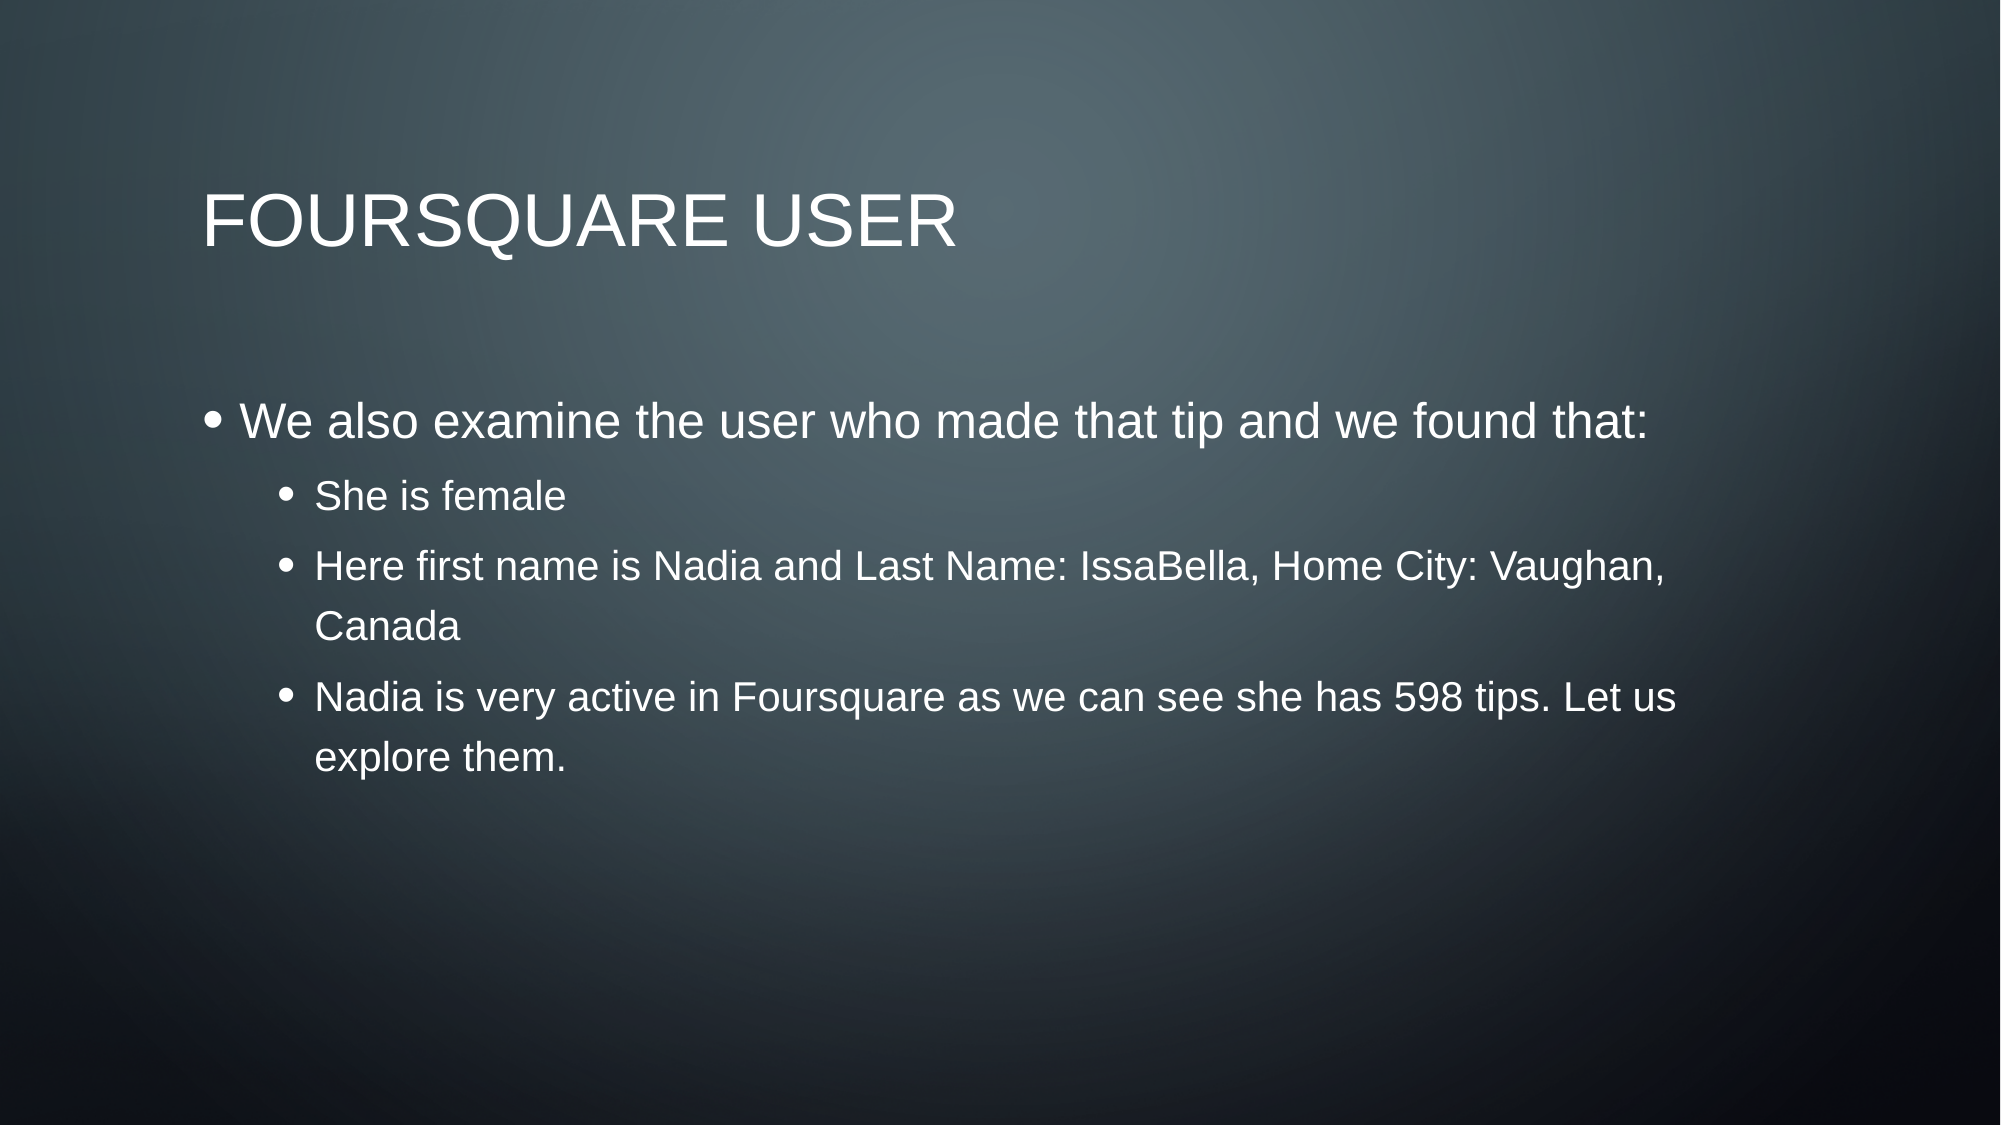

Foursquare User
We also examine the user who made that tip and we found that:
She is female
Here first name is Nadia and Last Name: IssaBella, Home City: Vaughan, Canada
Nadia is very active in Foursquare as we can see she has 598 tips. Let us explore them.